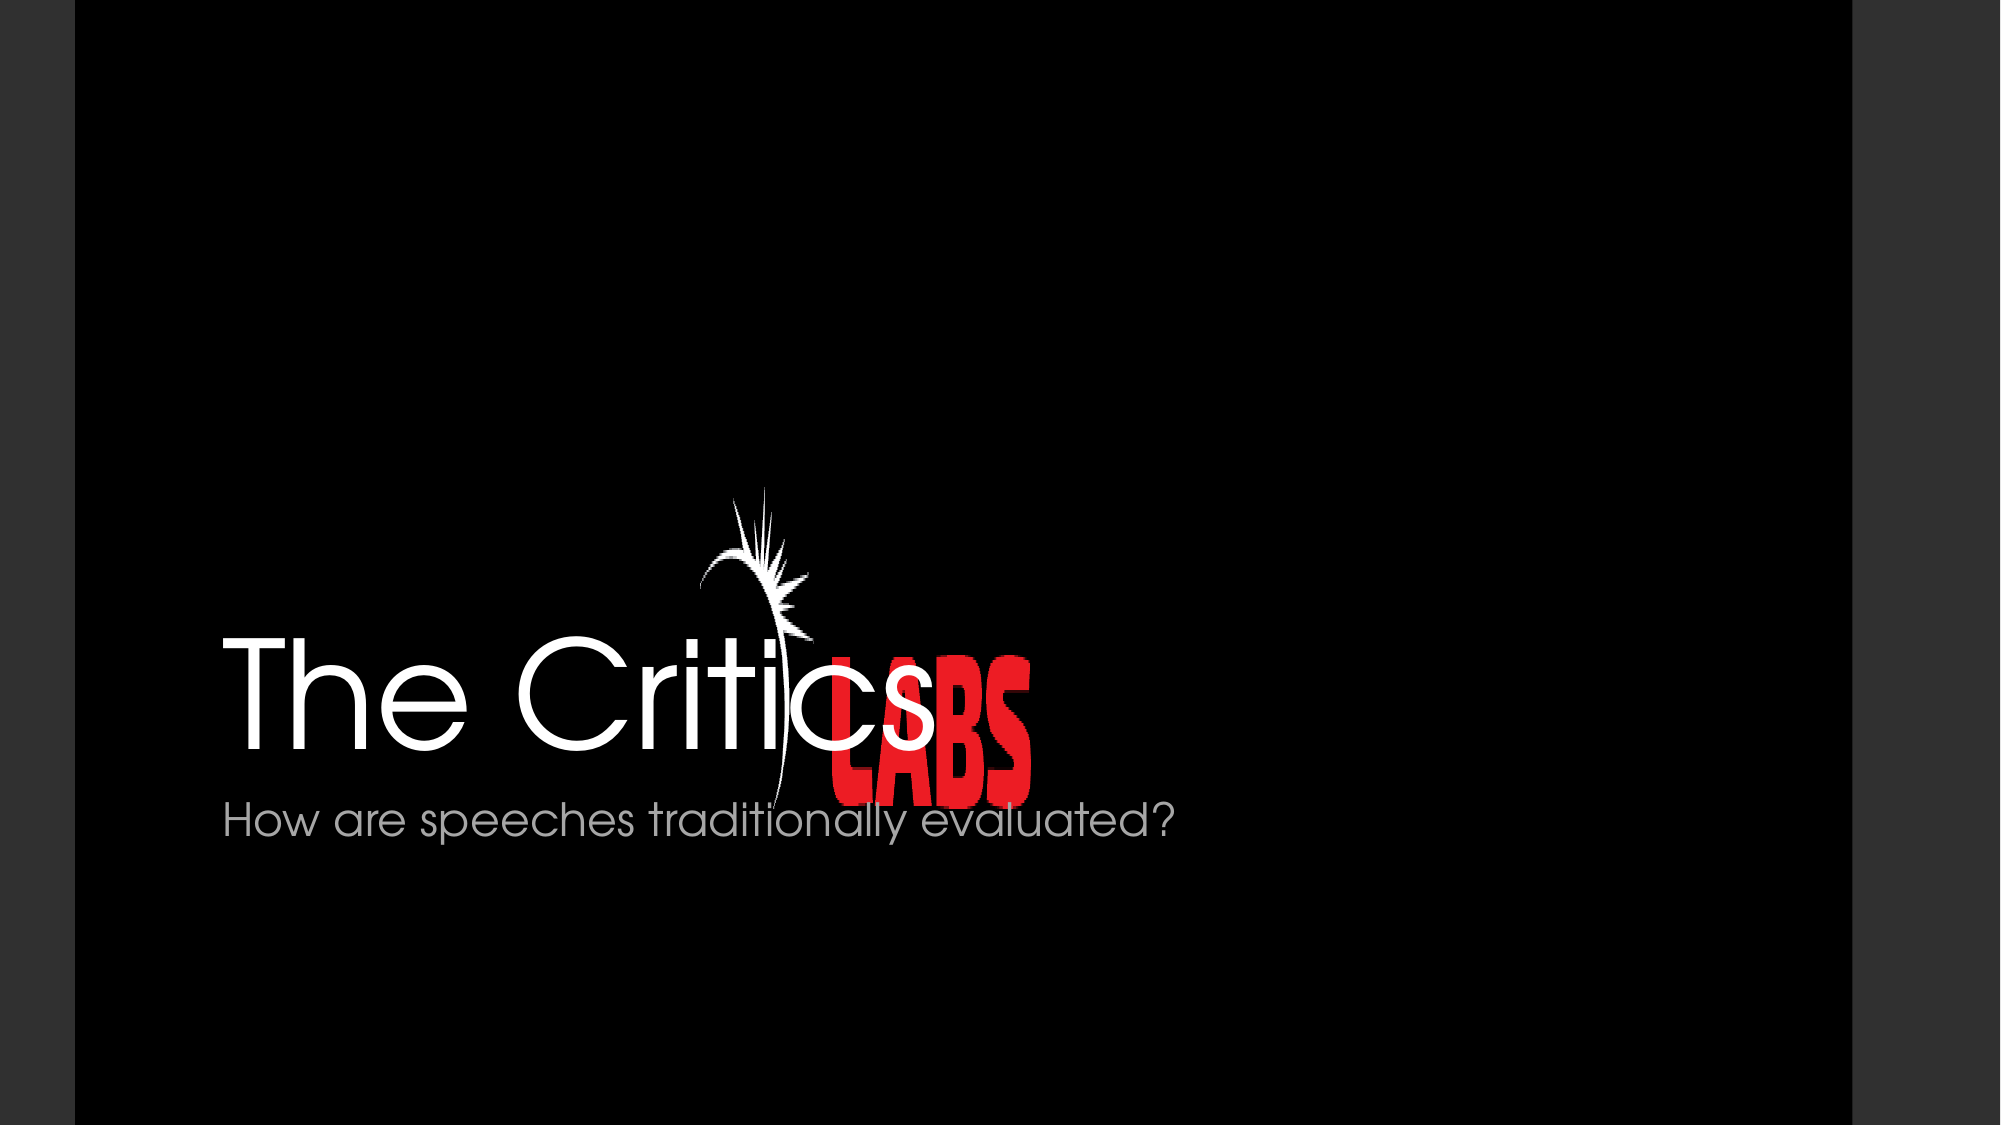

# The Critics
How are speeches traditionally evaluated?